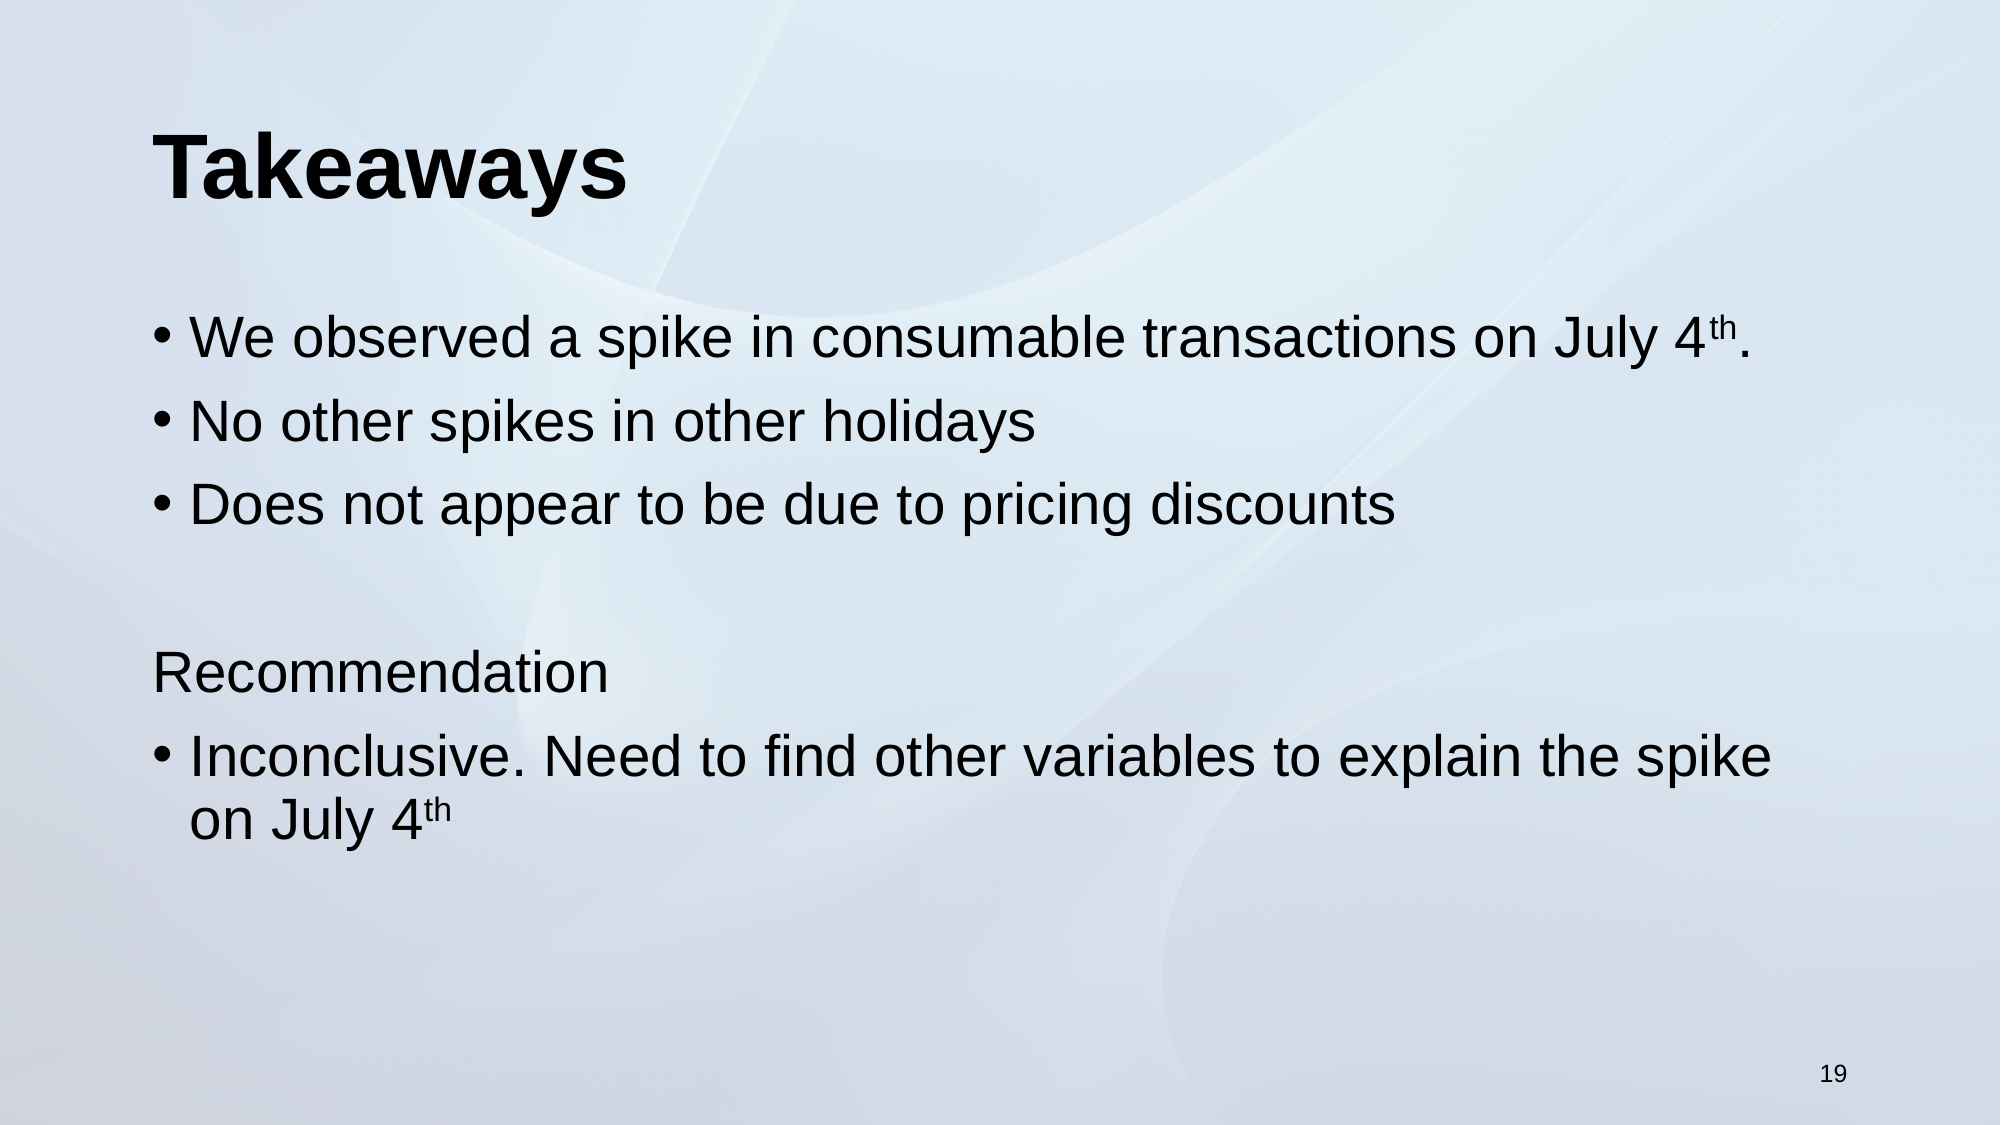

# Takeaways
We observed a spike in consumable transactions on July 4th.
No other spikes in other holidays
Does not appear to be due to pricing discounts

Recommendation
Inconclusive. Need to find other variables to explain the spike on July 4th
19